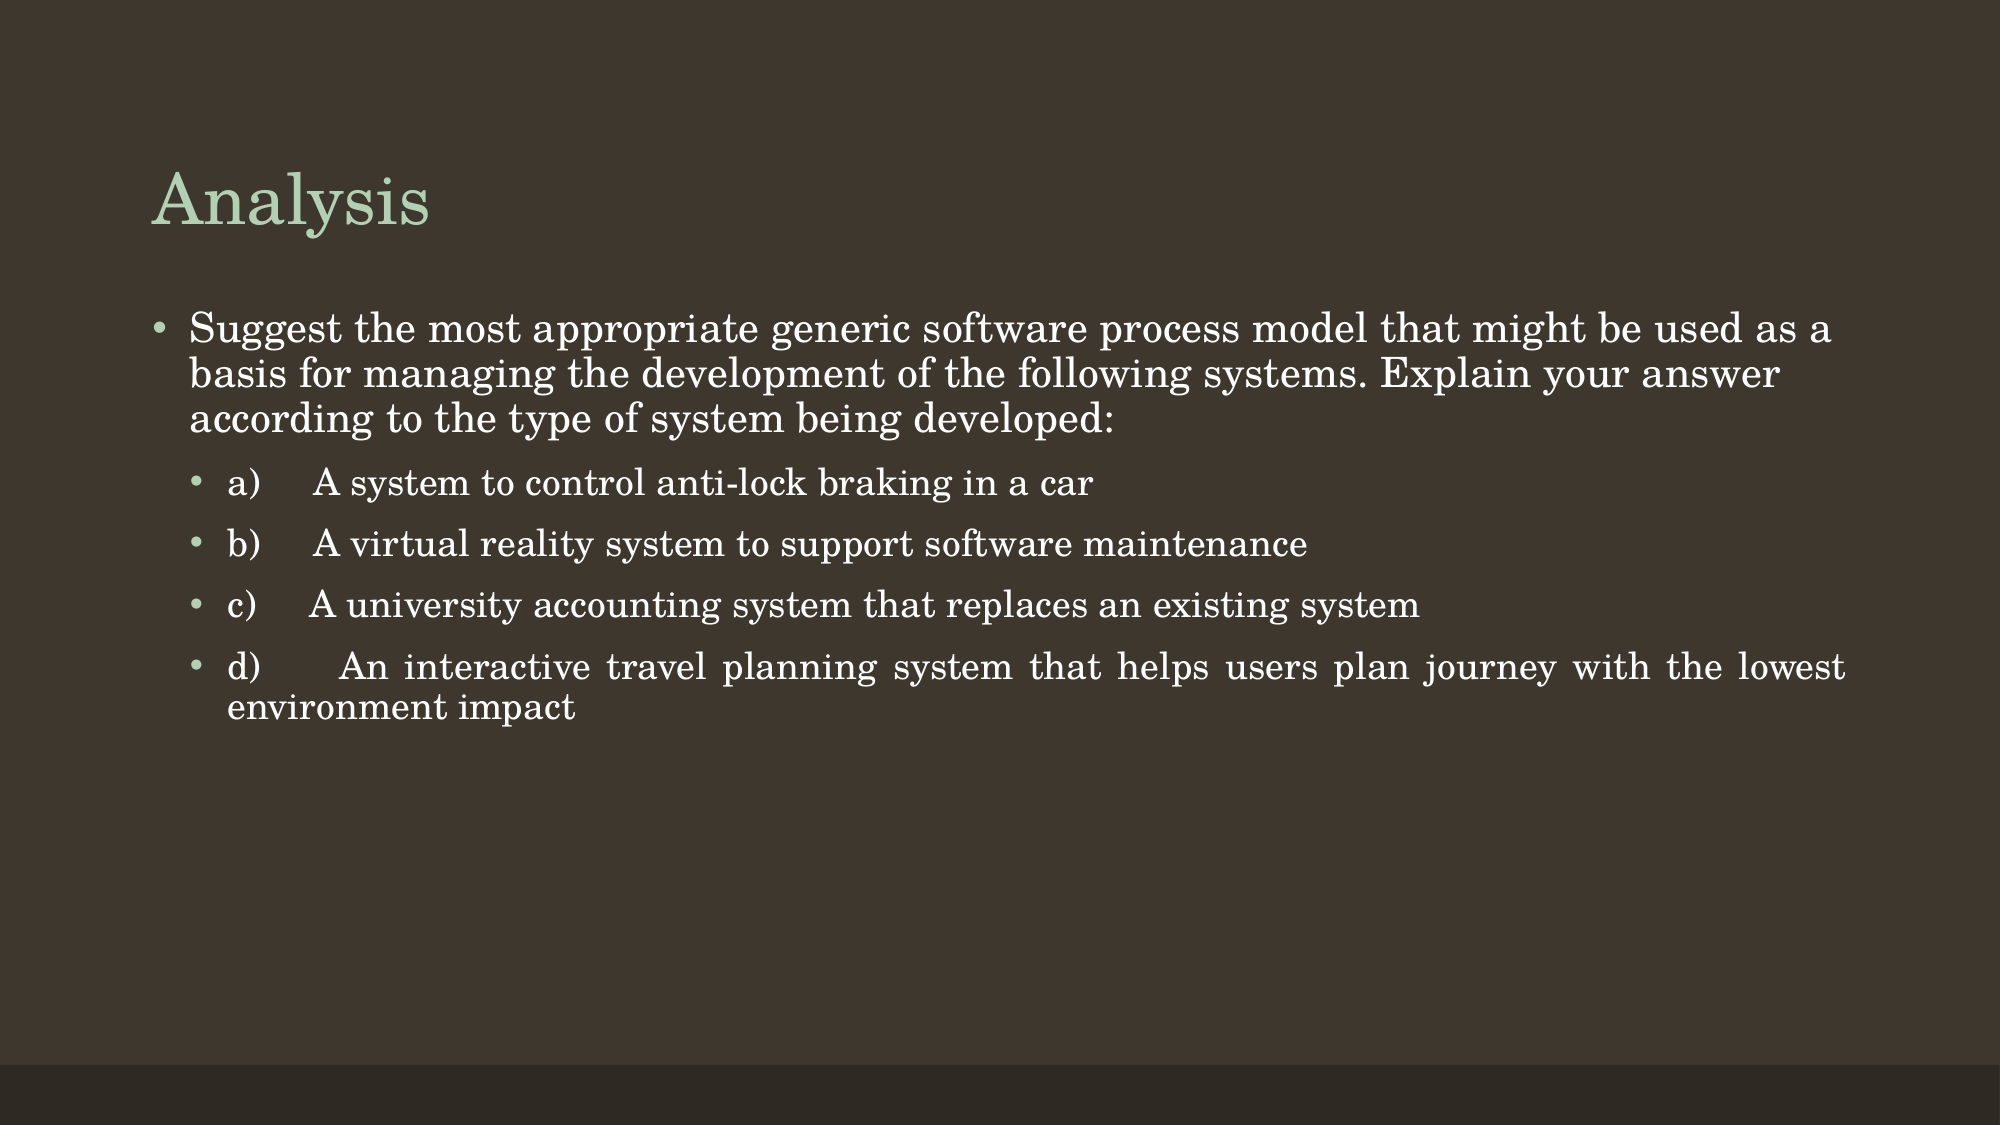

# Analysis
Suggest the most appropriate generic software process model that might be used as a basis for managing the development of the following systems. Explain your answer according to the type of system being developed:
a)     A system to control anti-lock braking in a car
b)     A virtual reality system to support software maintenance
c)     A university accounting system that replaces an existing system
d)     An interactive travel planning system that helps users plan journey with the lowest environment impact